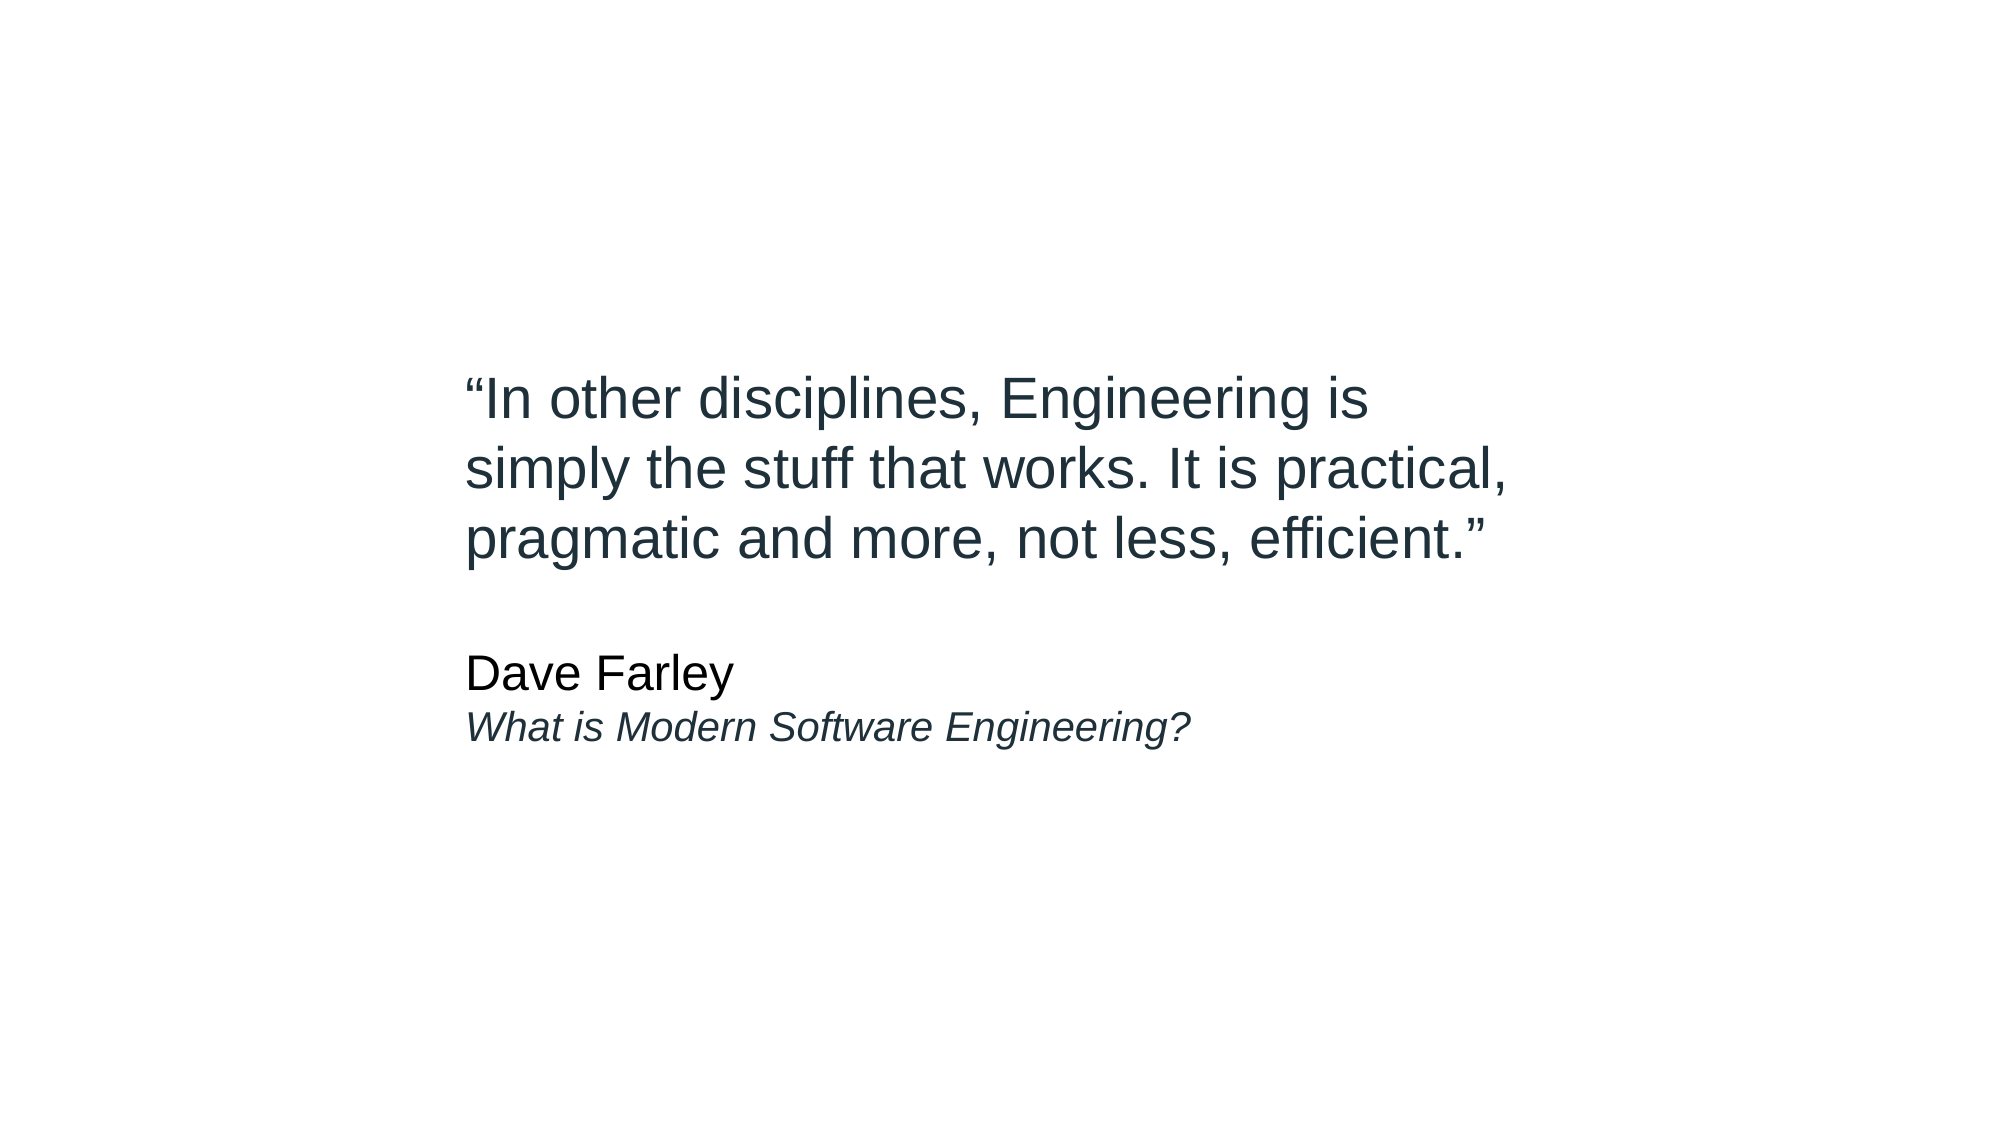

“In other disciplines, Engineering is simply the stuff that works. It is practical, pragmatic and more, not less, efficient.”

Dave Farley
What is Modern Software Engineering?